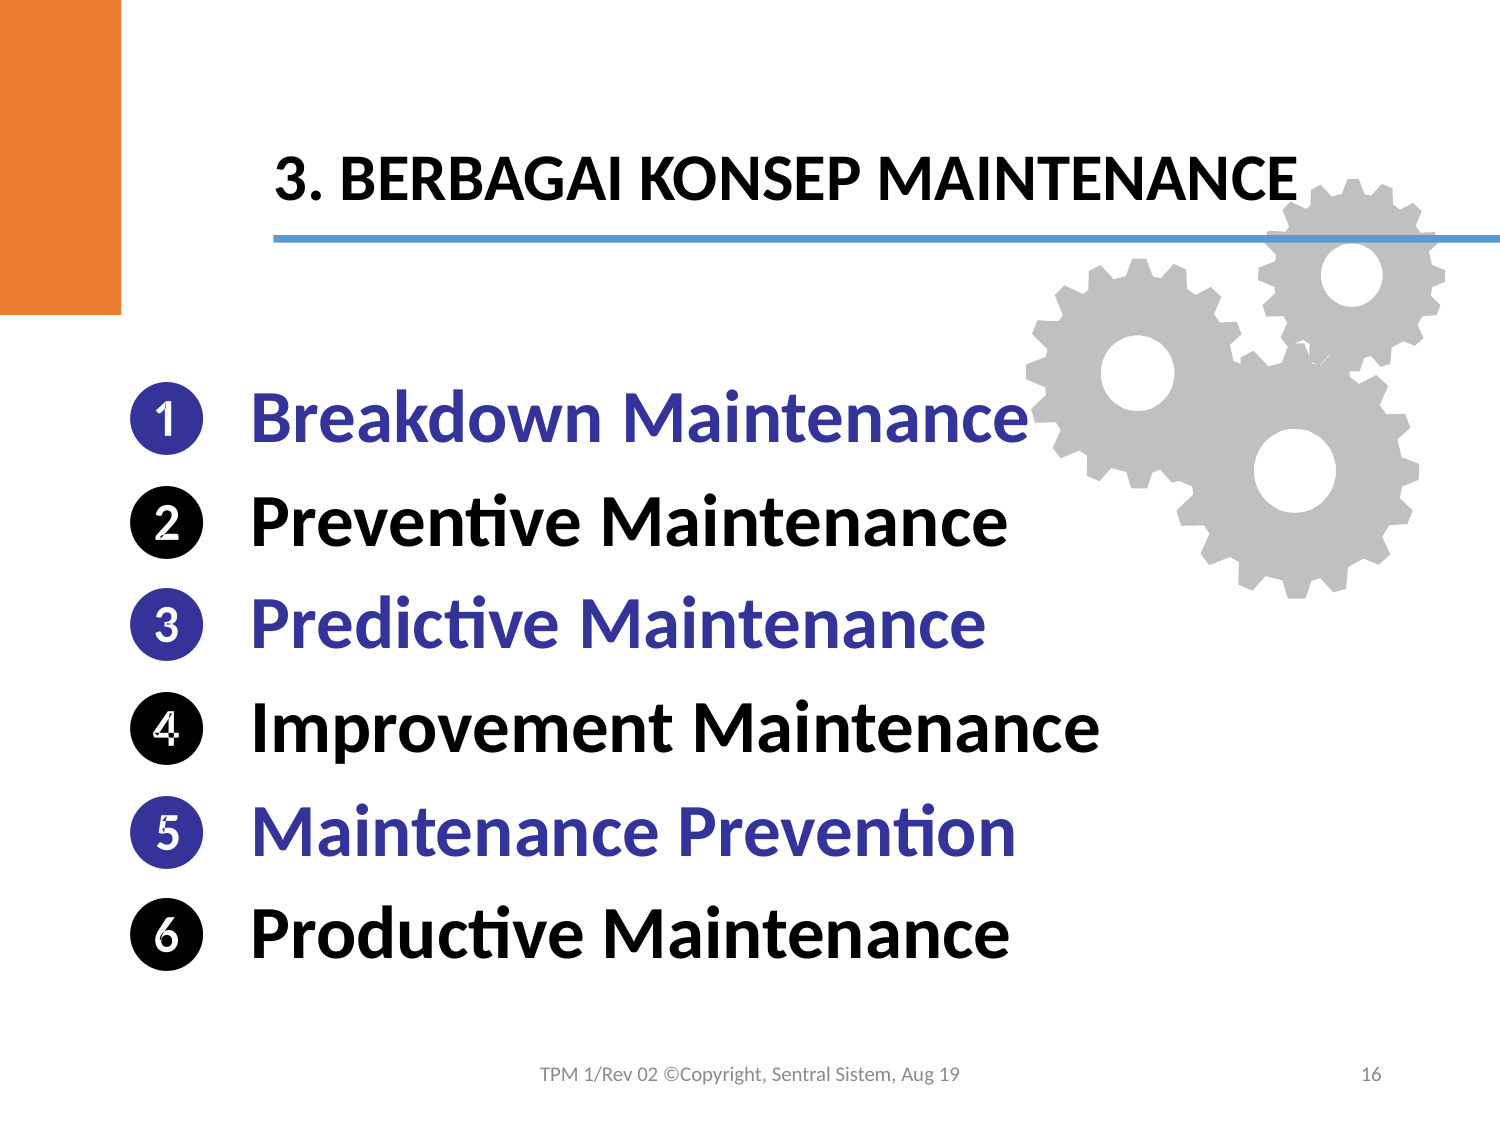

3. BERBAGAI KONSEP MAINTENANCE

	❶  Breakdown Maintenance

	❷  Preventive Maintenance

	❸  Predictive Maintenance

	❹  Improvement Maintenance

	❺  Maintenance Prevention

	❻  Productive Maintenance
TPM 1/Rev 02 ©Copyright, Sentral Sistem, Aug 19
16